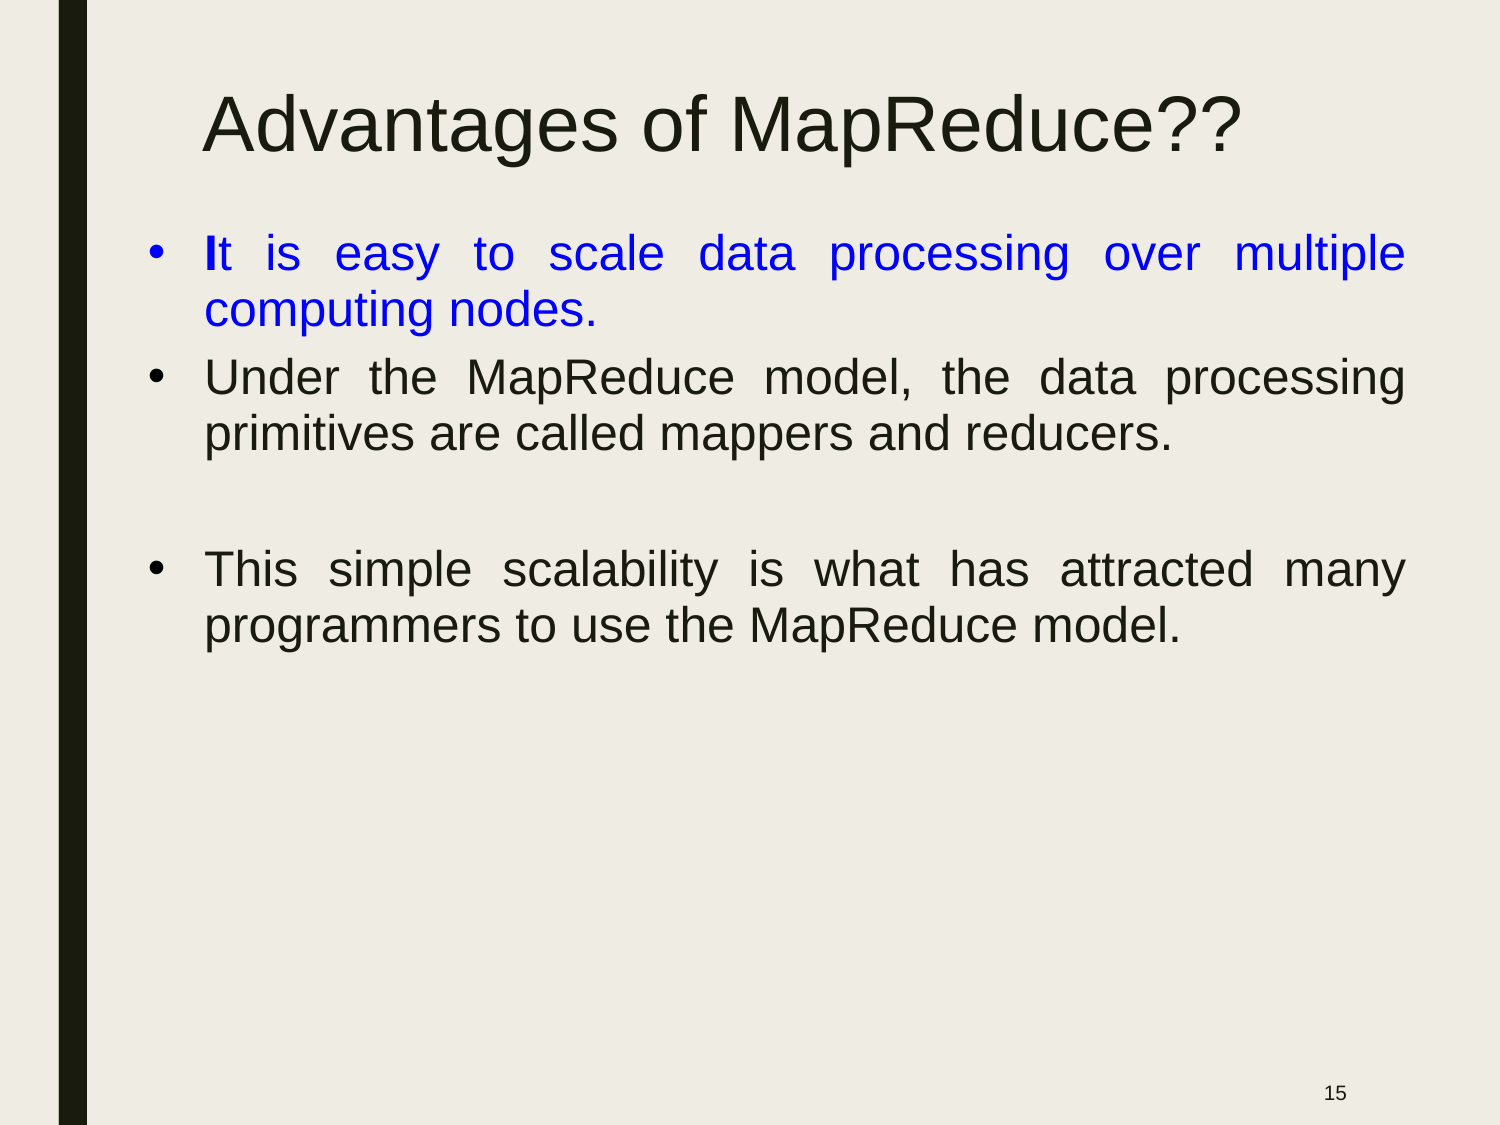

# Advantages of MapReduce??
It is easy to scale data processing over multiple computing nodes.
Under the MapReduce model, the data processing primitives are called mappers and reducers.

This simple scalability is what has attracted many programmers to use the MapReduce model.

15